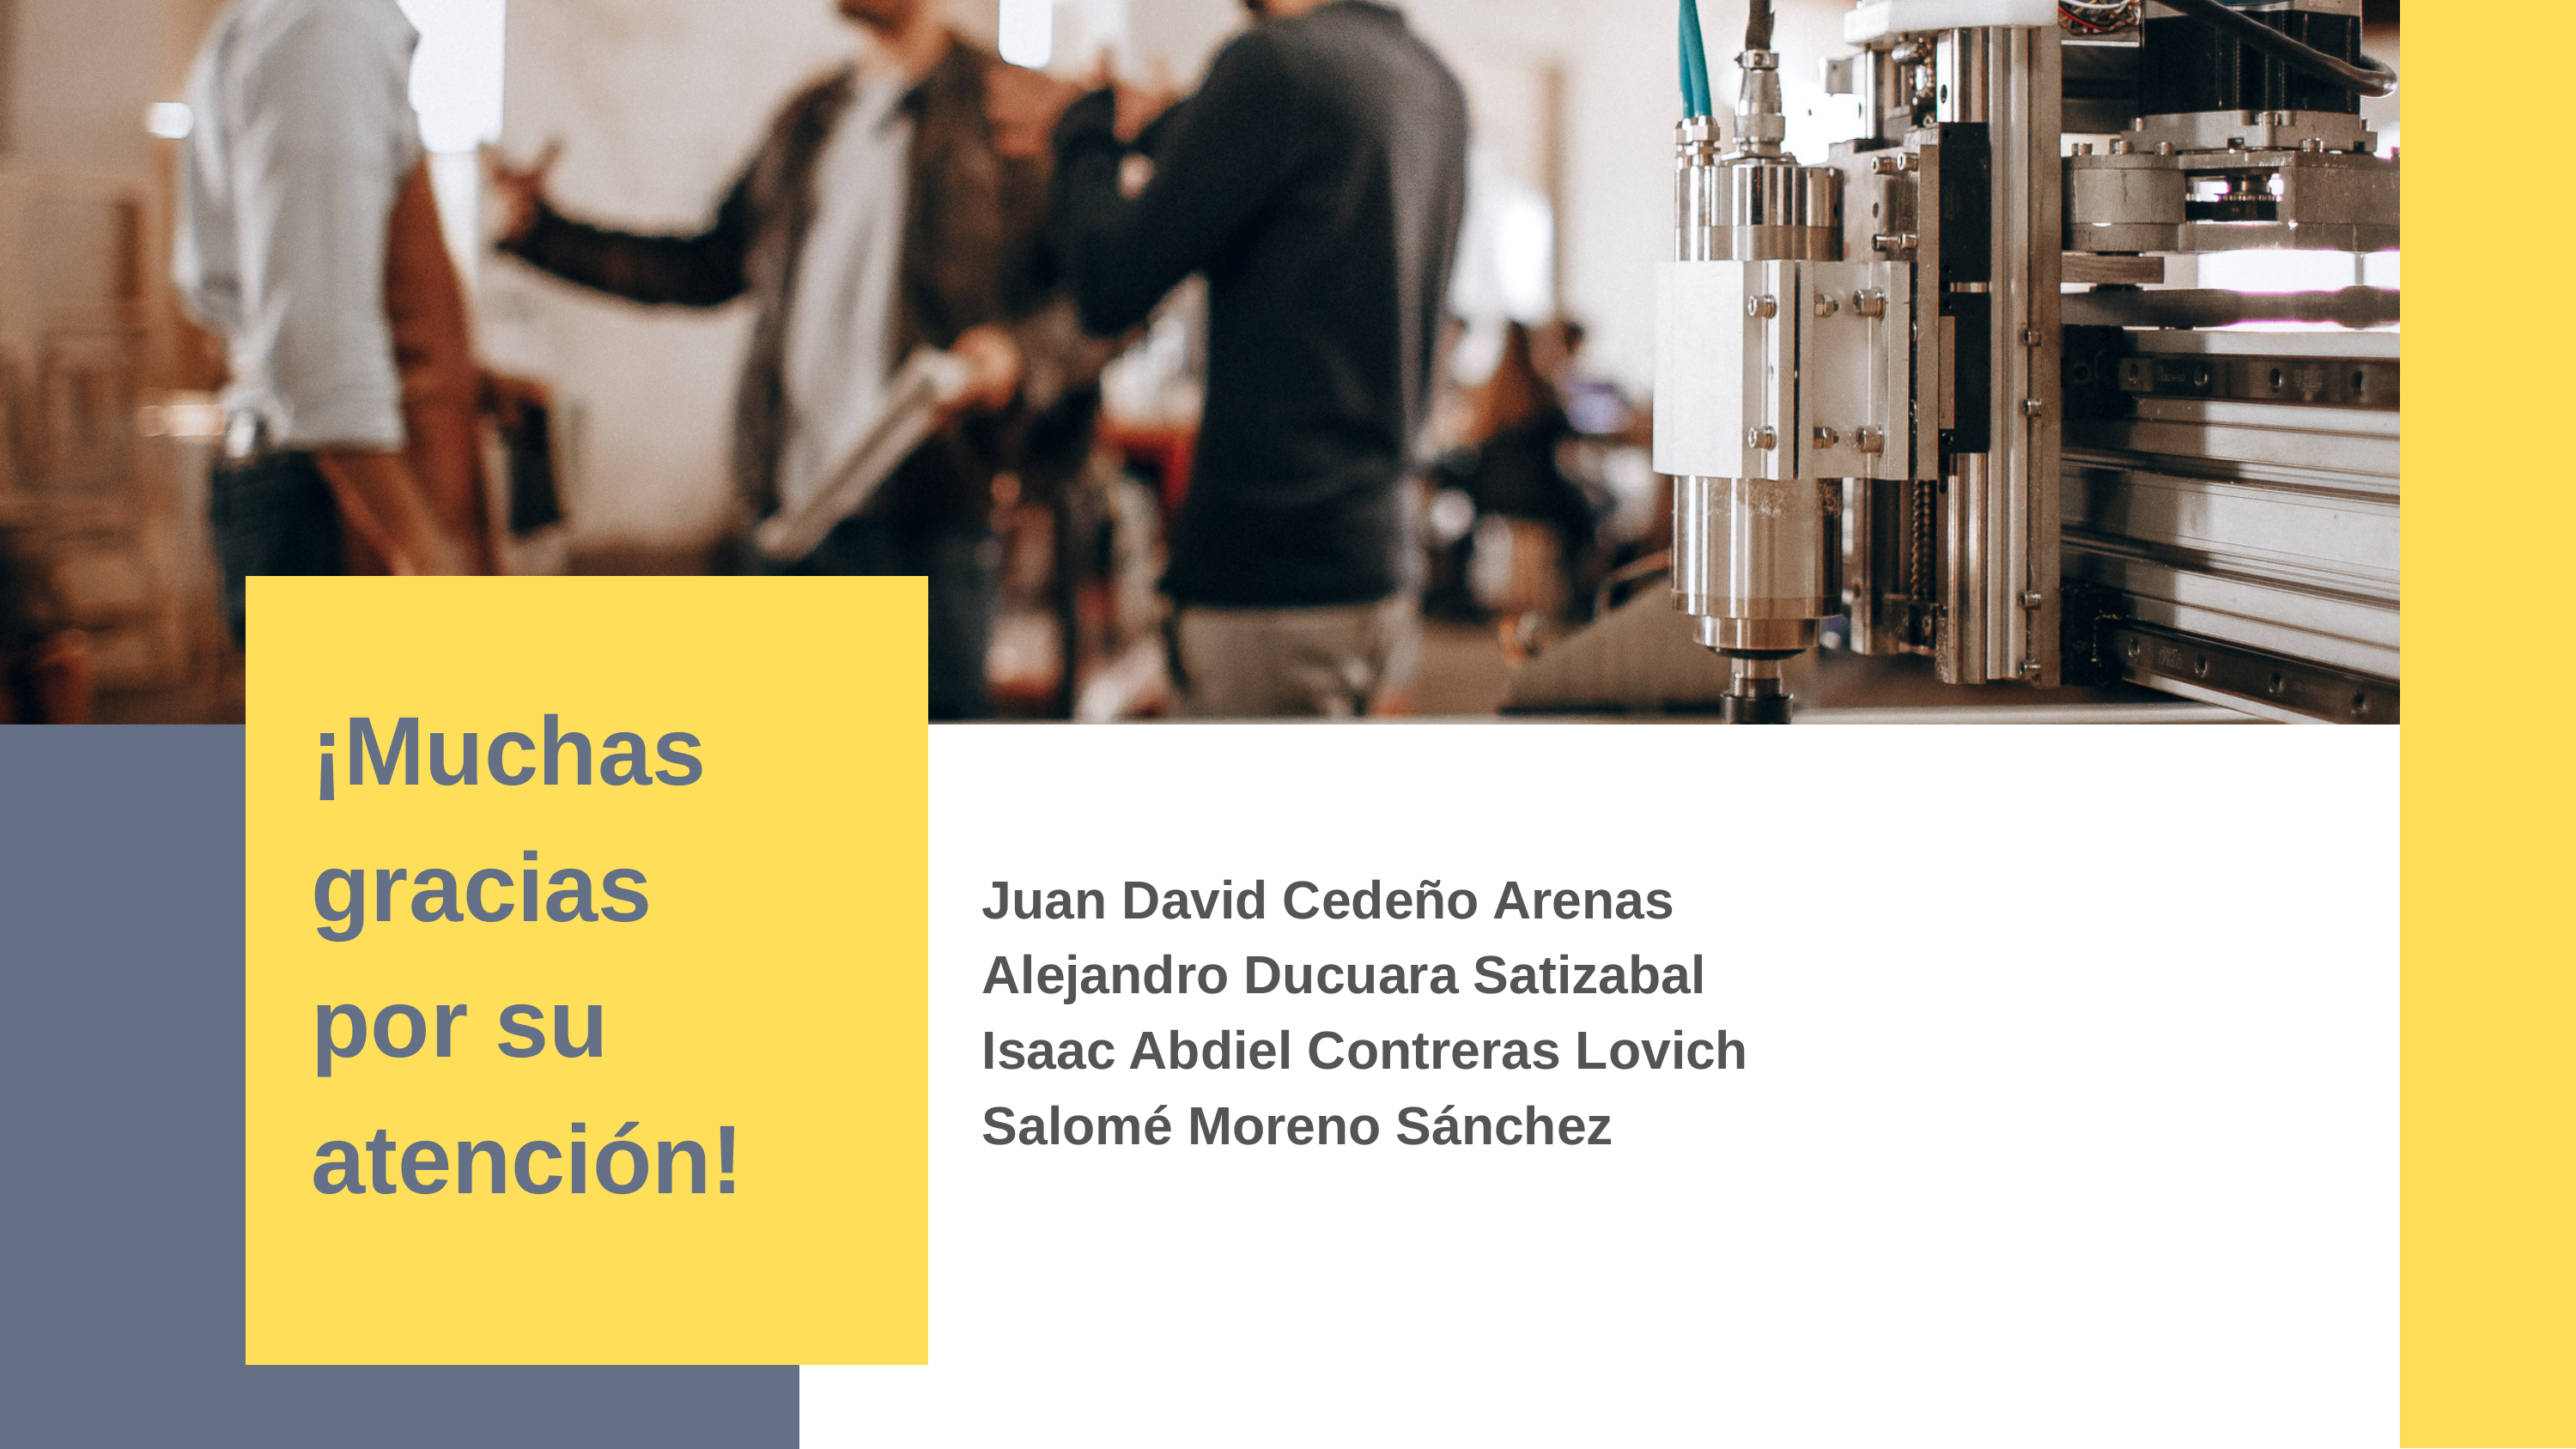

¡Muchas gracias
por su atención!

Juan David Cedeño Arenas
Alejandro Ducuara Satizabal
Isaac Abdiel Contreras Lovich
Salomé Moreno Sánchez